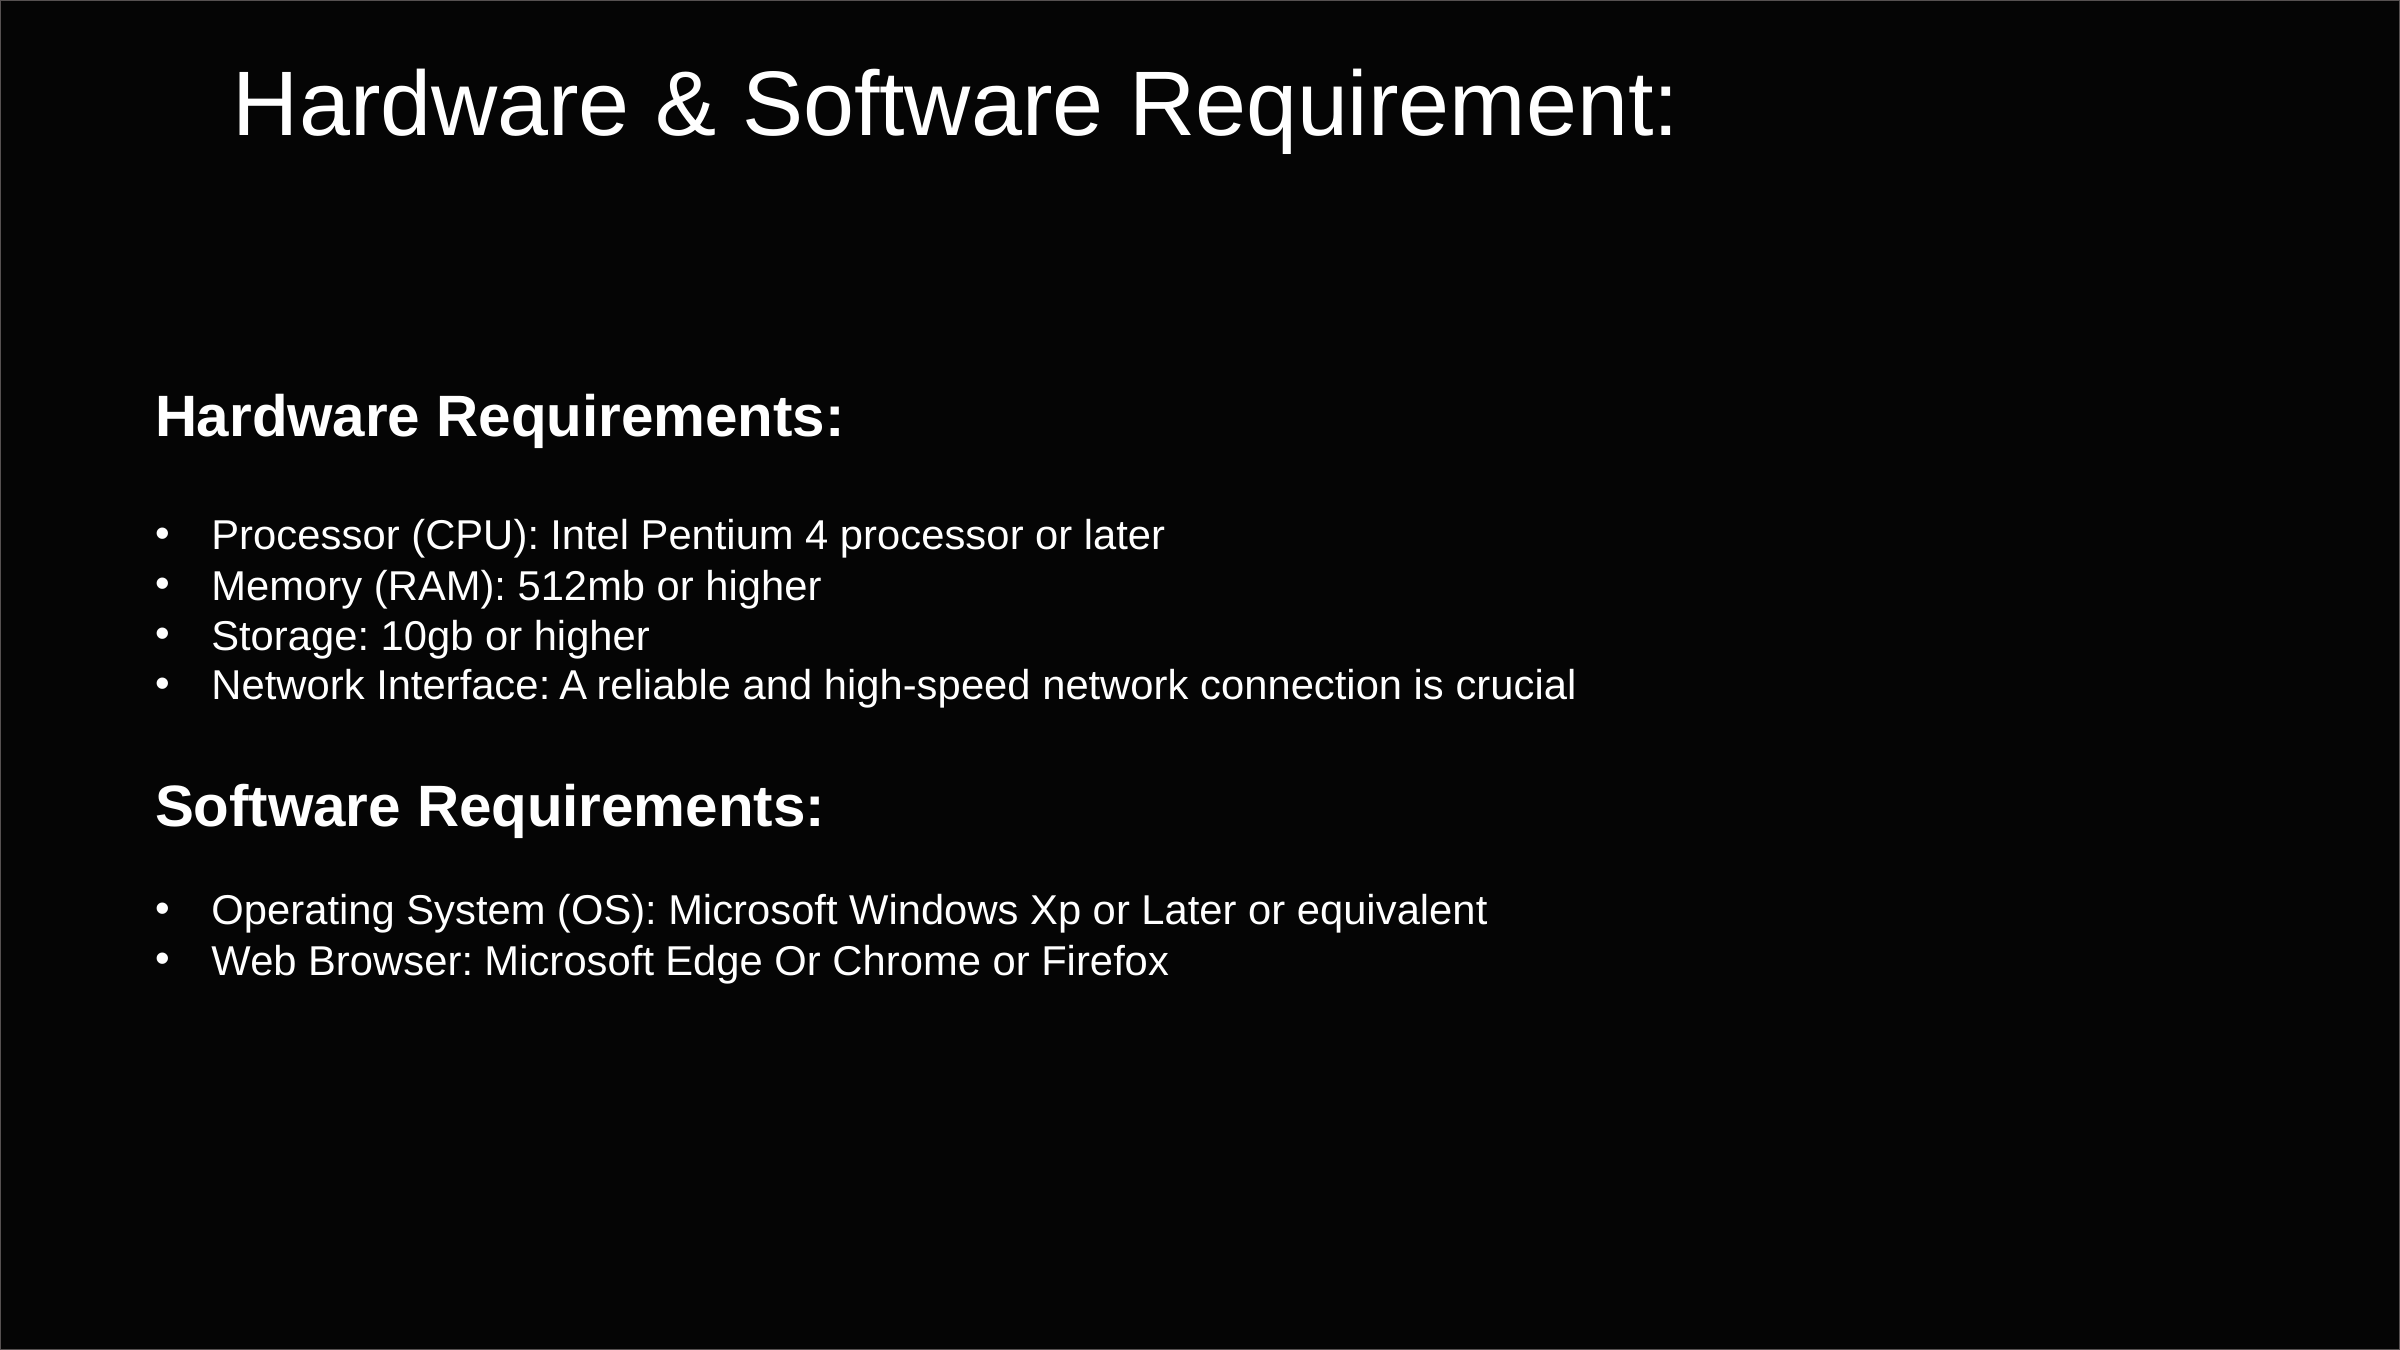

Hardware & Software Requirement:
Hardware Requirements:

Processor (CPU): Intel Pentium 4 processor or later
Memory (RAM): 512mb or higher
Storage: 10gb or higher
Network Interface: A reliable and high-speed network connection is crucial

Software Requirements:

Operating System (OS): Microsoft Windows Xp or Later or equivalent
Web Browser: Microsoft Edge Or Chrome or Firefox